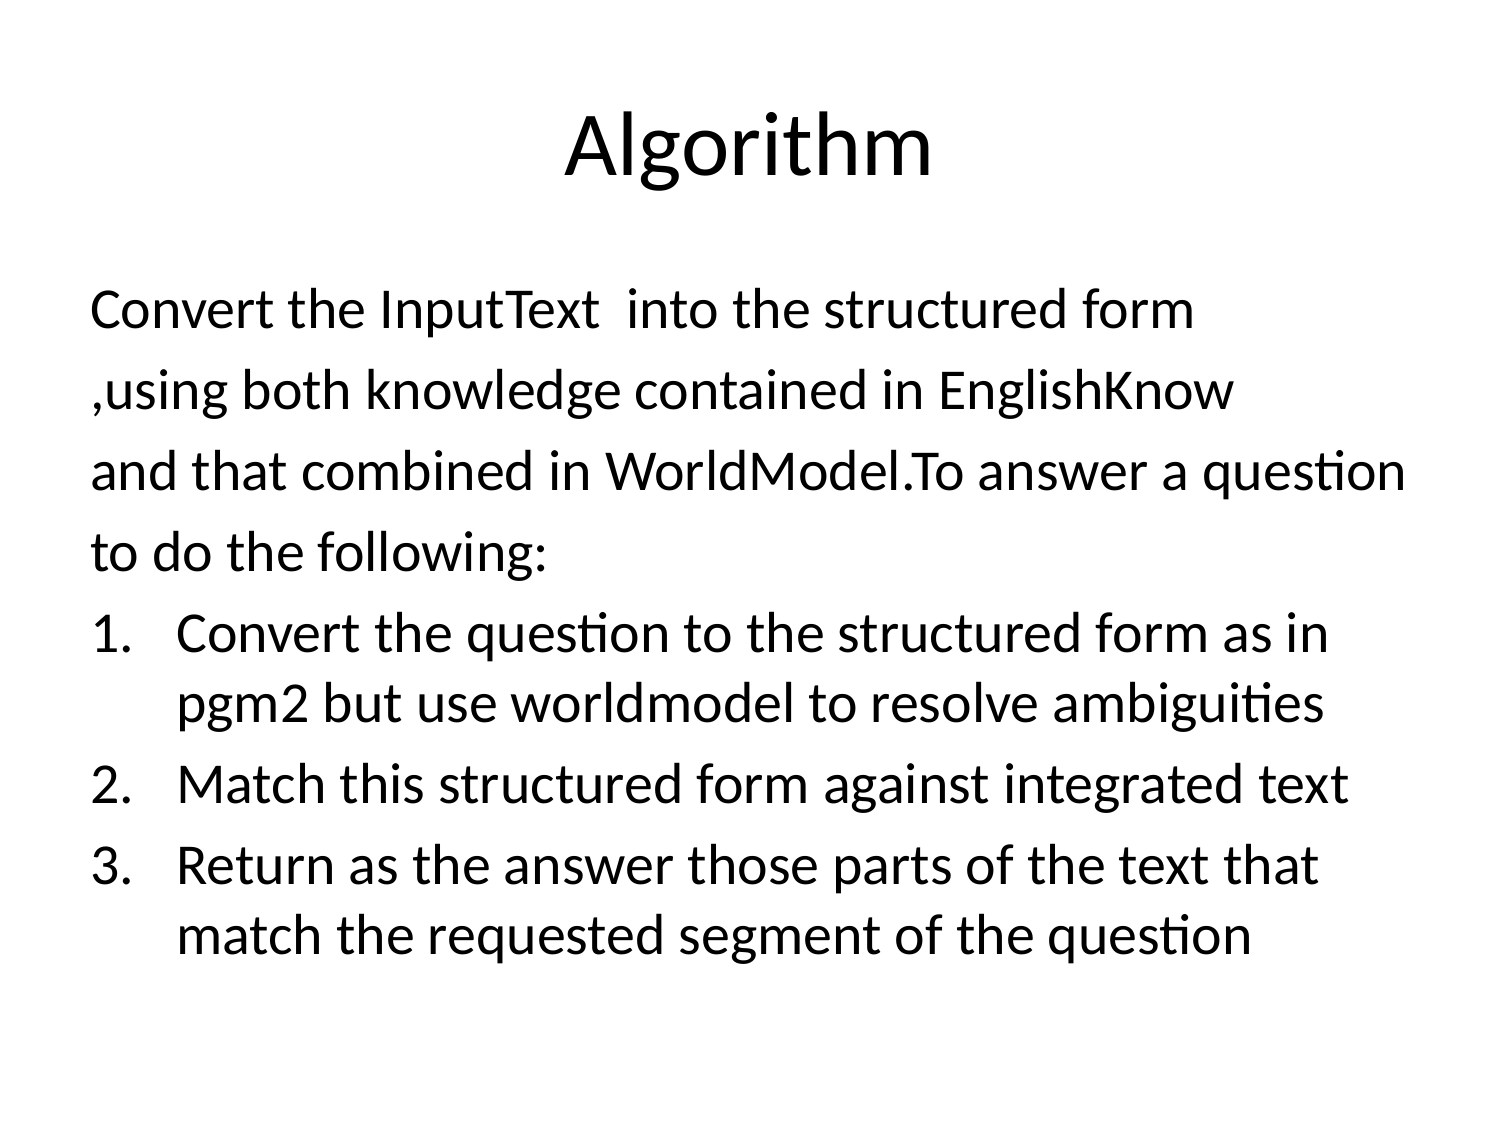

# Algorithm
Convert the InputText  into the structured form
,using both knowledge contained in EnglishKnow
and that combined in WorldModel.To answer a question
to do the following:
Convert the question to the structured form as in pgm2 but use worldmodel to resolve ambiguities
Match this structured form against integrated text
Return as the answer those parts of the text that match the requested segment of the question